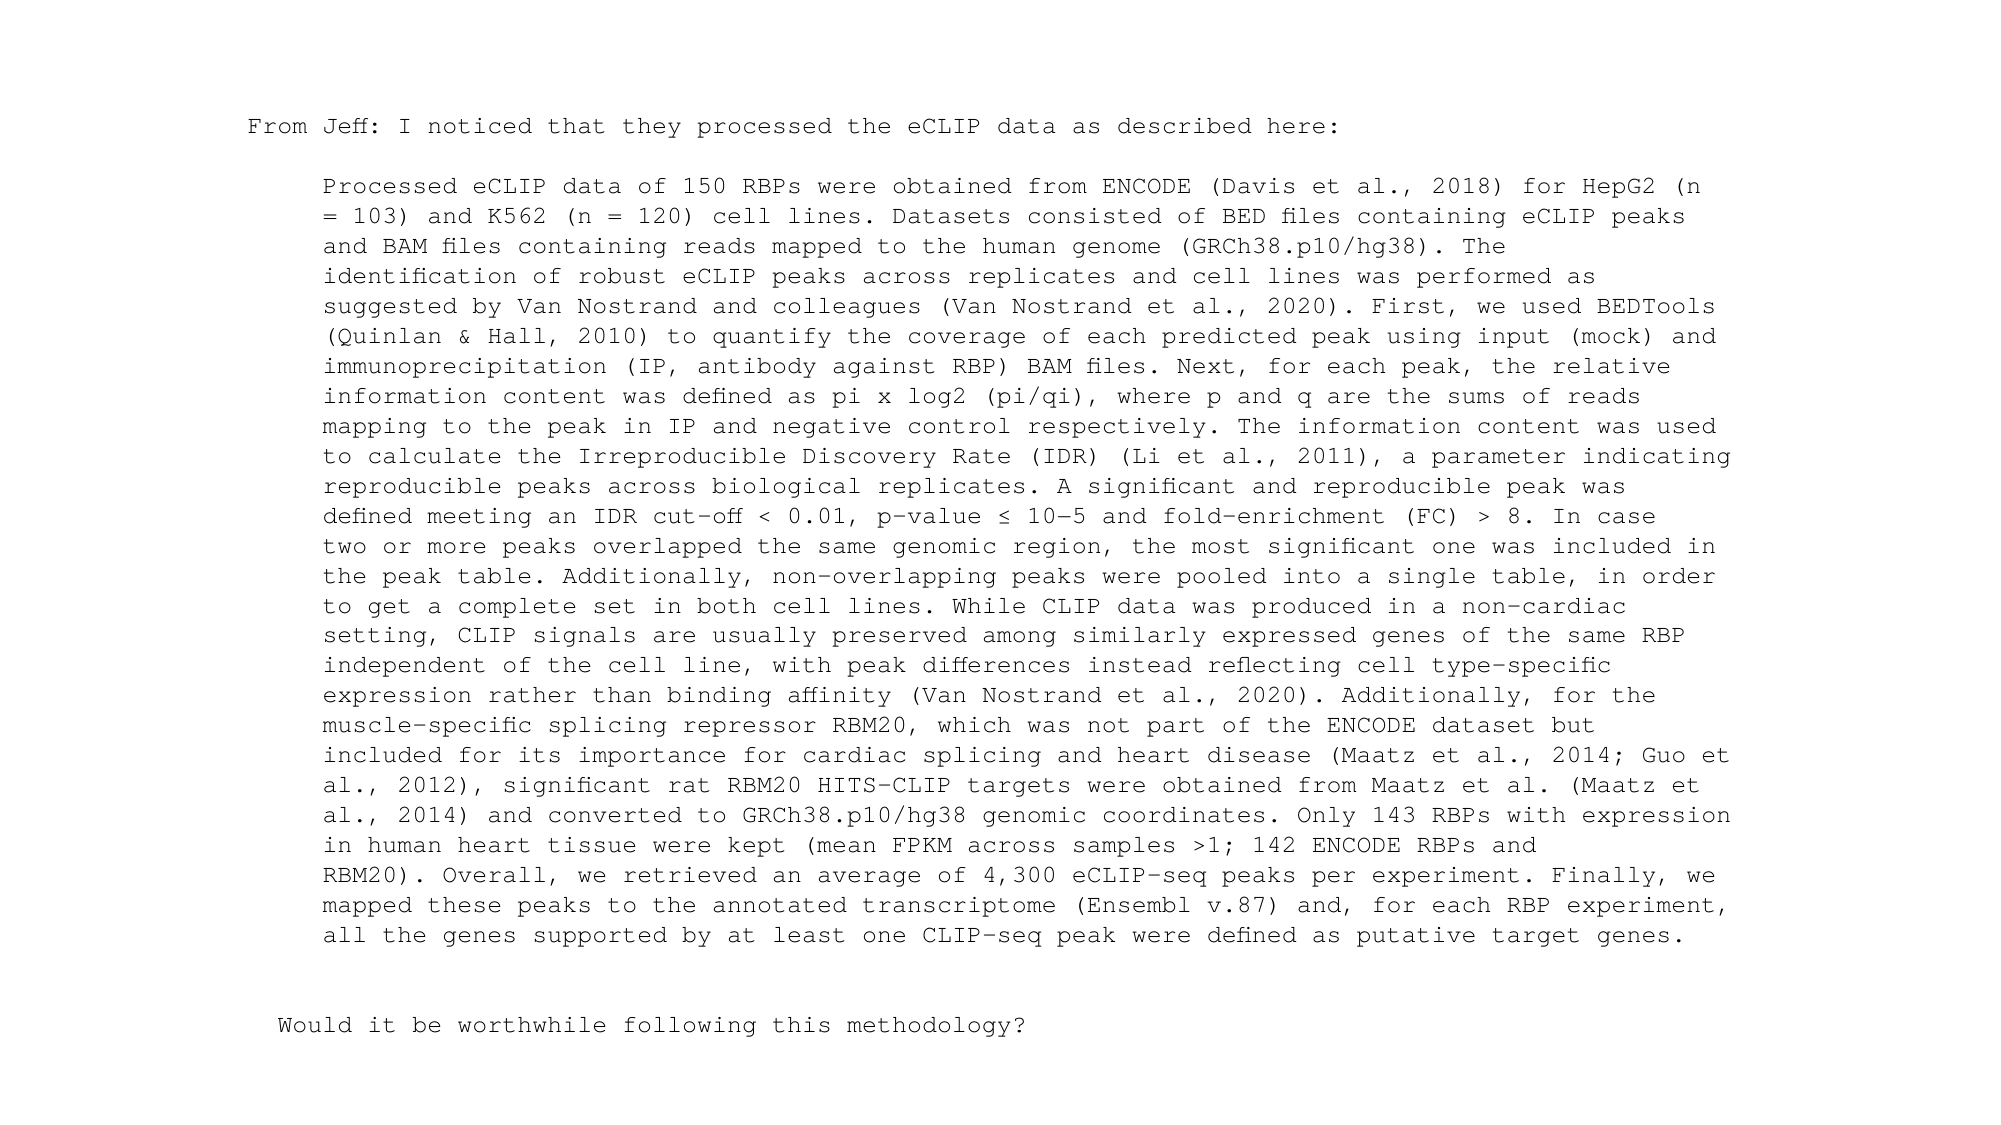

From Jeff: I noticed that they processed the eCLIP data as described here:

      Processed eCLIP data of 150 RBPs were obtained from ENCODE (Davis et al., 2018) for HepG2 (n
      = 103) and K562 (n = 120) cell lines. Datasets consisted of BED files containing eCLIP peaks
      and BAM files containing reads mapped to the human genome (GRCh38.p10/hg38). The
      identification of robust eCLIP peaks across replicates and cell lines was performed as
      suggested by Van Nostrand and colleagues (Van Nostrand et al., 2020). First, we used BEDTools
      (Quinlan & Hall, 2010) to quantify the coverage of each predicted peak using input (mock) and
      immunoprecipitation (IP, antibody against RBP) BAM files. Next, for each peak, the relative
      information content was defined as pi x log2 (pi/qi), where p and q are the sums of reads
      mapping to the peak in IP and negative control respectively. The information content was used
      to calculate the Irreproducible Discovery Rate (IDR) (Li et al., 2011), a parameter indicating
      reproducible peaks across biological replicates. A significant and reproducible peak was
      defined meeting an IDR cut-off < 0.01, p-value ≤ 10−5 and fold-enrichment (FC) > 8. In case
      two or more peaks overlapped the same genomic region, the most significant one was included in
      the peak table. Additionally, non-overlapping peaks were pooled into a single table, in order
      to get a complete set in both cell lines. While CLIP data was produced in a non-cardiac
      setting, CLIP signals are usually preserved among similarly expressed genes of the same RBP
      independent of the cell line, with peak differences instead reflecting cell type-specific
      expression rather than binding affinity (Van Nostrand et al., 2020). Additionally, for the
      muscle-specific splicing repressor RBM20, which was not part of the ENCODE dataset but
      included for its importance for cardiac splicing and heart disease (Maatz et al., 2014; Guo et
      al., 2012), significant rat RBM20 HITS-CLIP targets were obtained from Maatz et al. (Maatz et
      al., 2014) and converted to GRCh38.p10/hg38 genomic coordinates. Only 143 RBPs with expression
      in human heart tissue were kept (mean FPKM across samples >1; 142 ENCODE RBPs and
      RBM20). Overall, we retrieved an average of 4,300 eCLIP-seq peaks per experiment. Finally, we
      mapped these peaks to the annotated transcriptome (Ensembl v.87) and, for each RBP experiment,
      all the genes supported by at least one CLIP-seq peak were defined as putative target genes.

   Would it be worthwhile following this methodology?